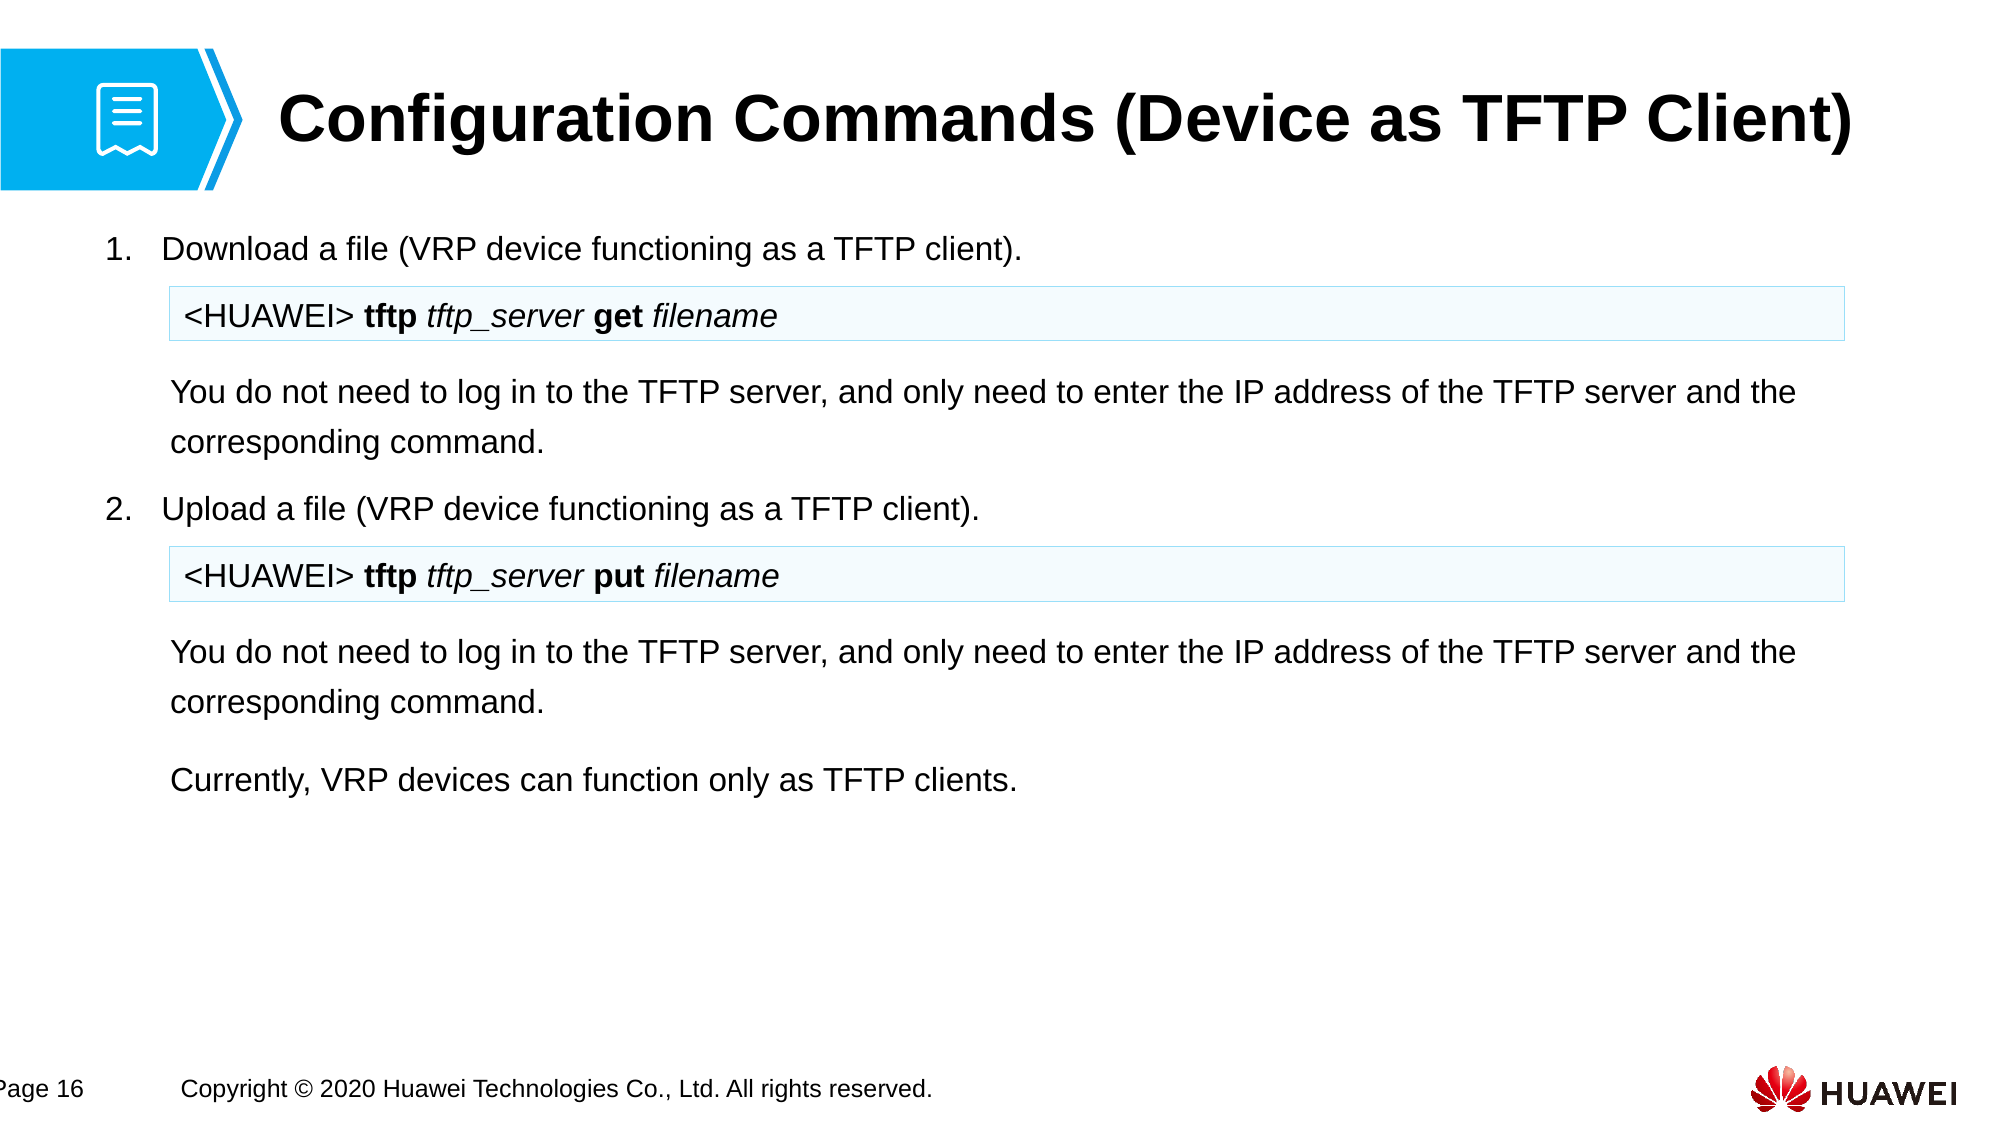

# Configuration Commands (Device as TFTP Client)
Download a file (VRP device functioning as a TFTP client).
<HUAWEI> tftp tftp_server get filename
You do not need to log in to the TFTP server, and only need to enter the IP address of the TFTP server and the corresponding command.
Upload a file (VRP device functioning as a TFTP client).
<HUAWEI> tftp tftp_server put filename
You do not need to log in to the TFTP server, and only need to enter the IP address of the TFTP server and the corresponding command.
Currently, VRP devices can function only as TFTP clients.